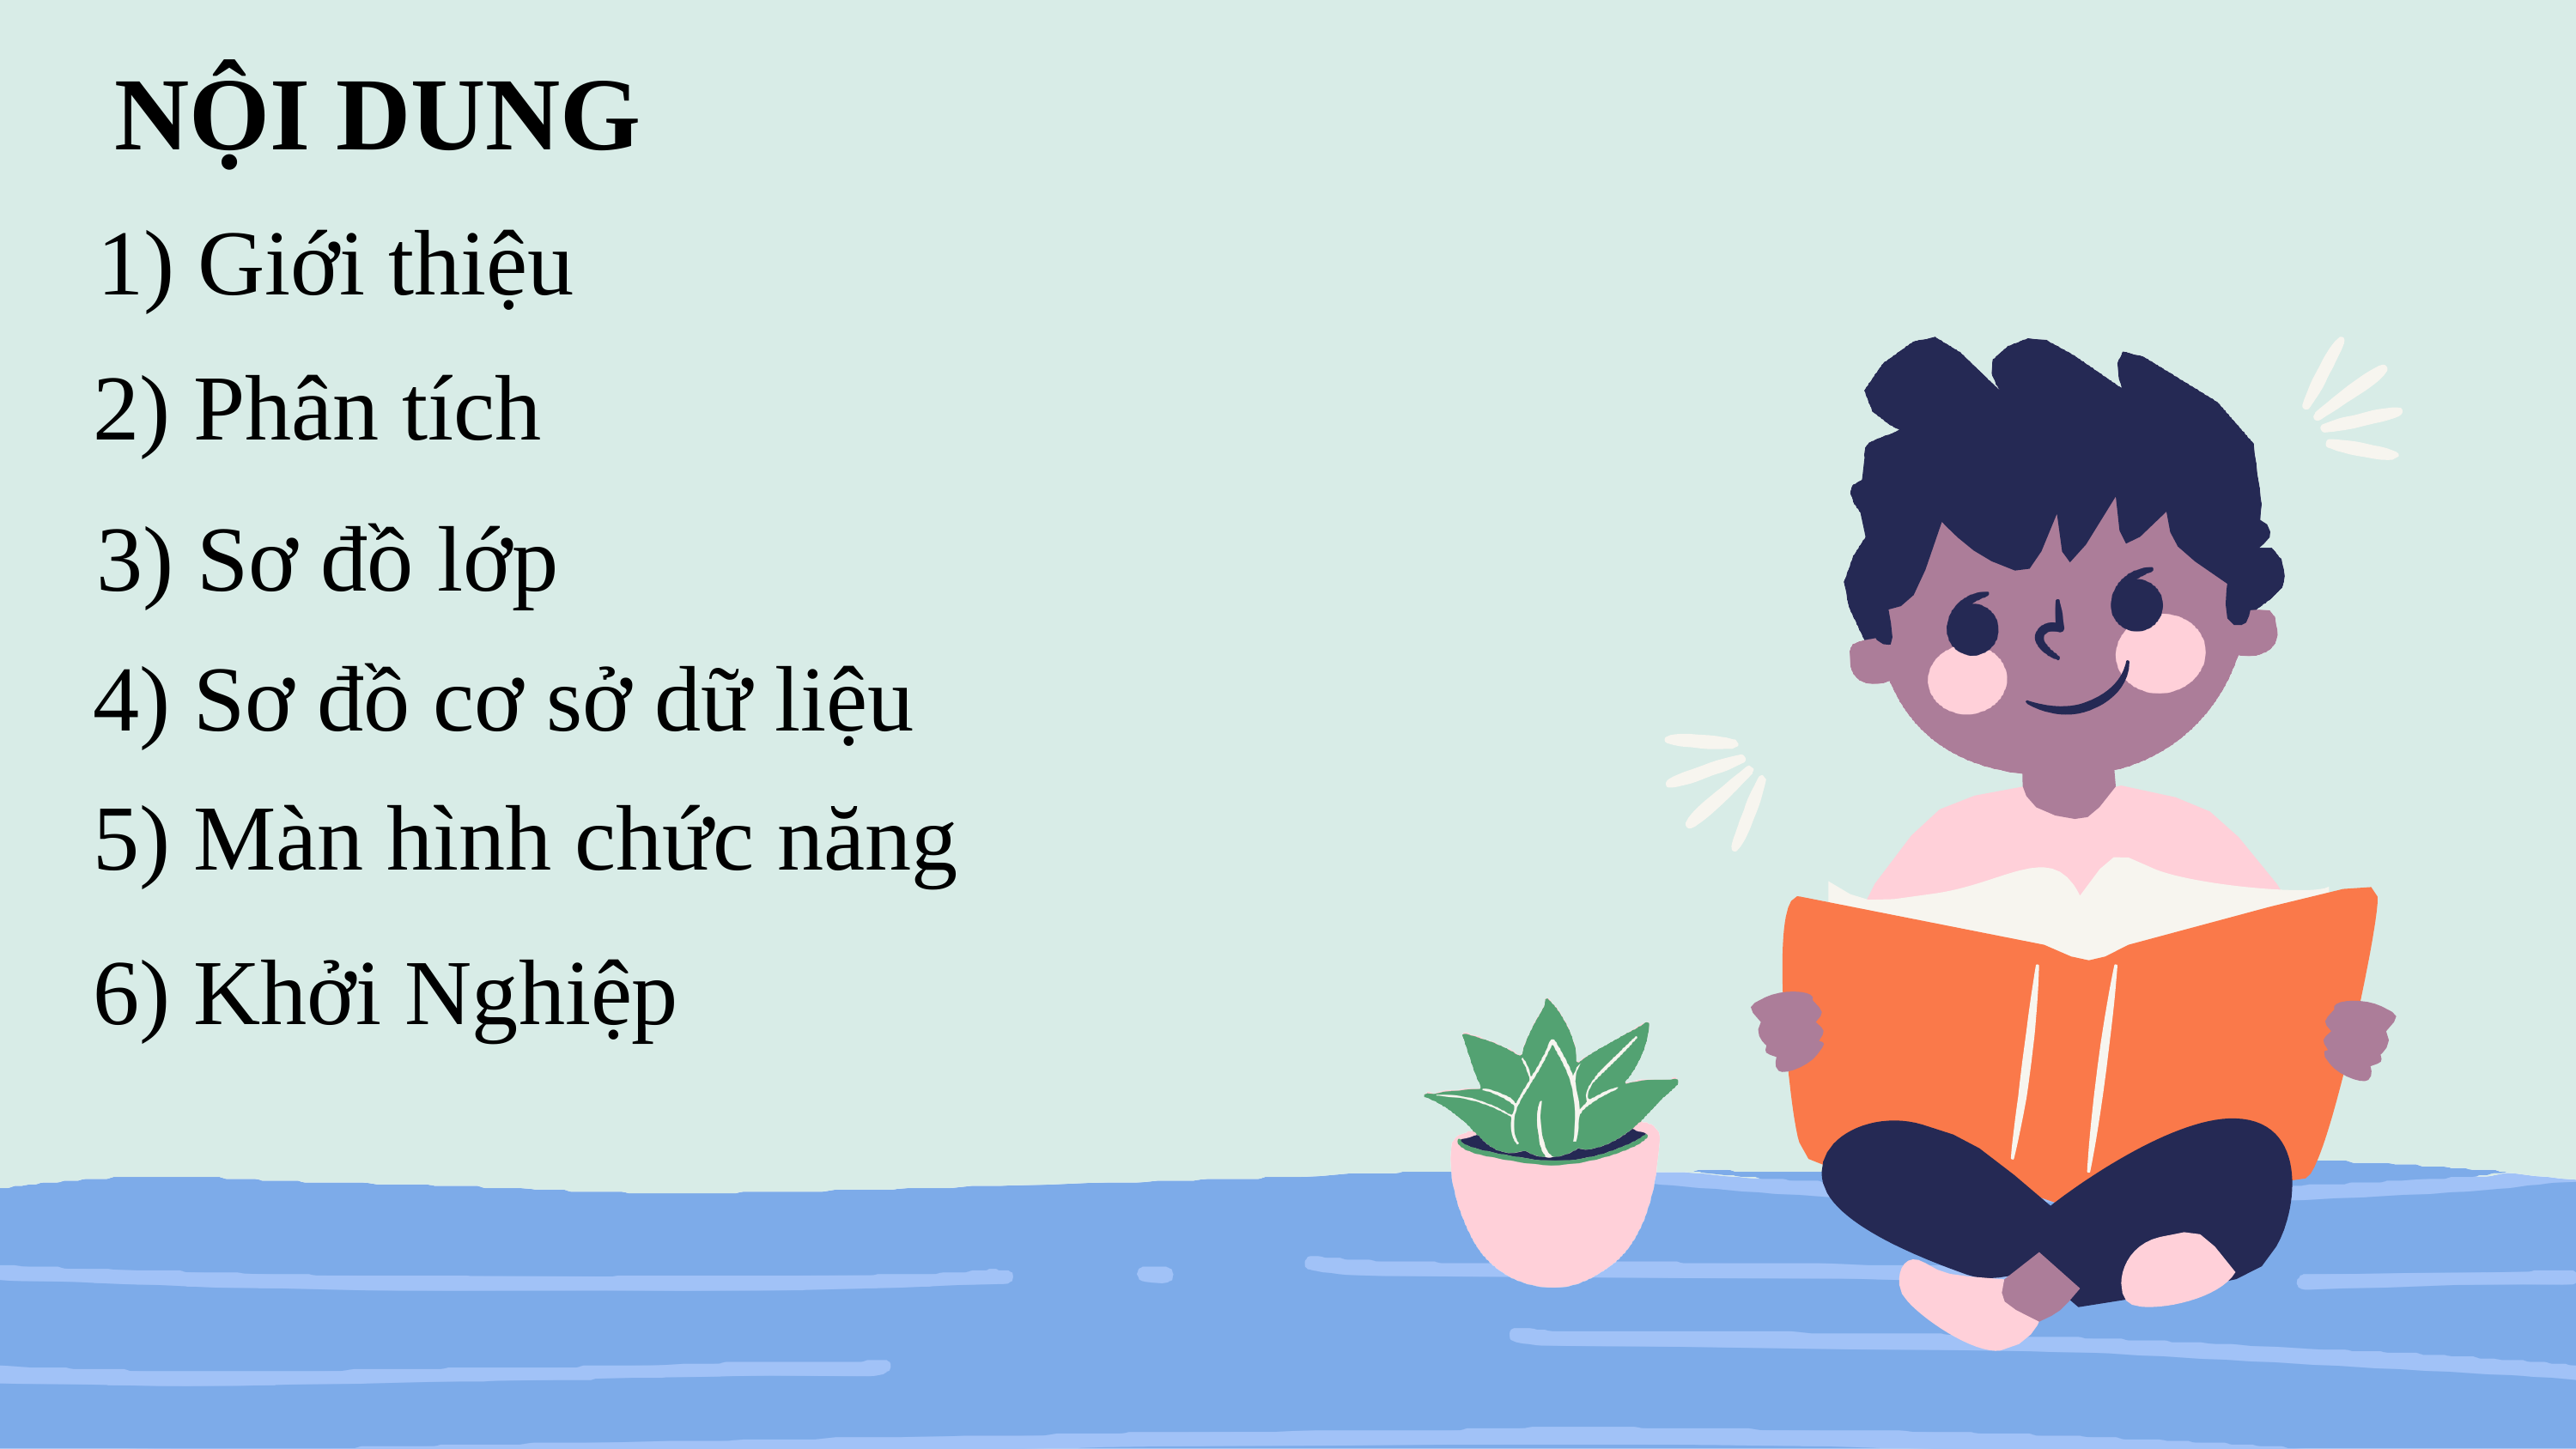

# NỘI DUNG
Giới thiệu
Phân tích
Sơ đồ lớp
Sơ đồ cơ sở dữ liệu
Màn hình chức năng
Khởi Nghiệp